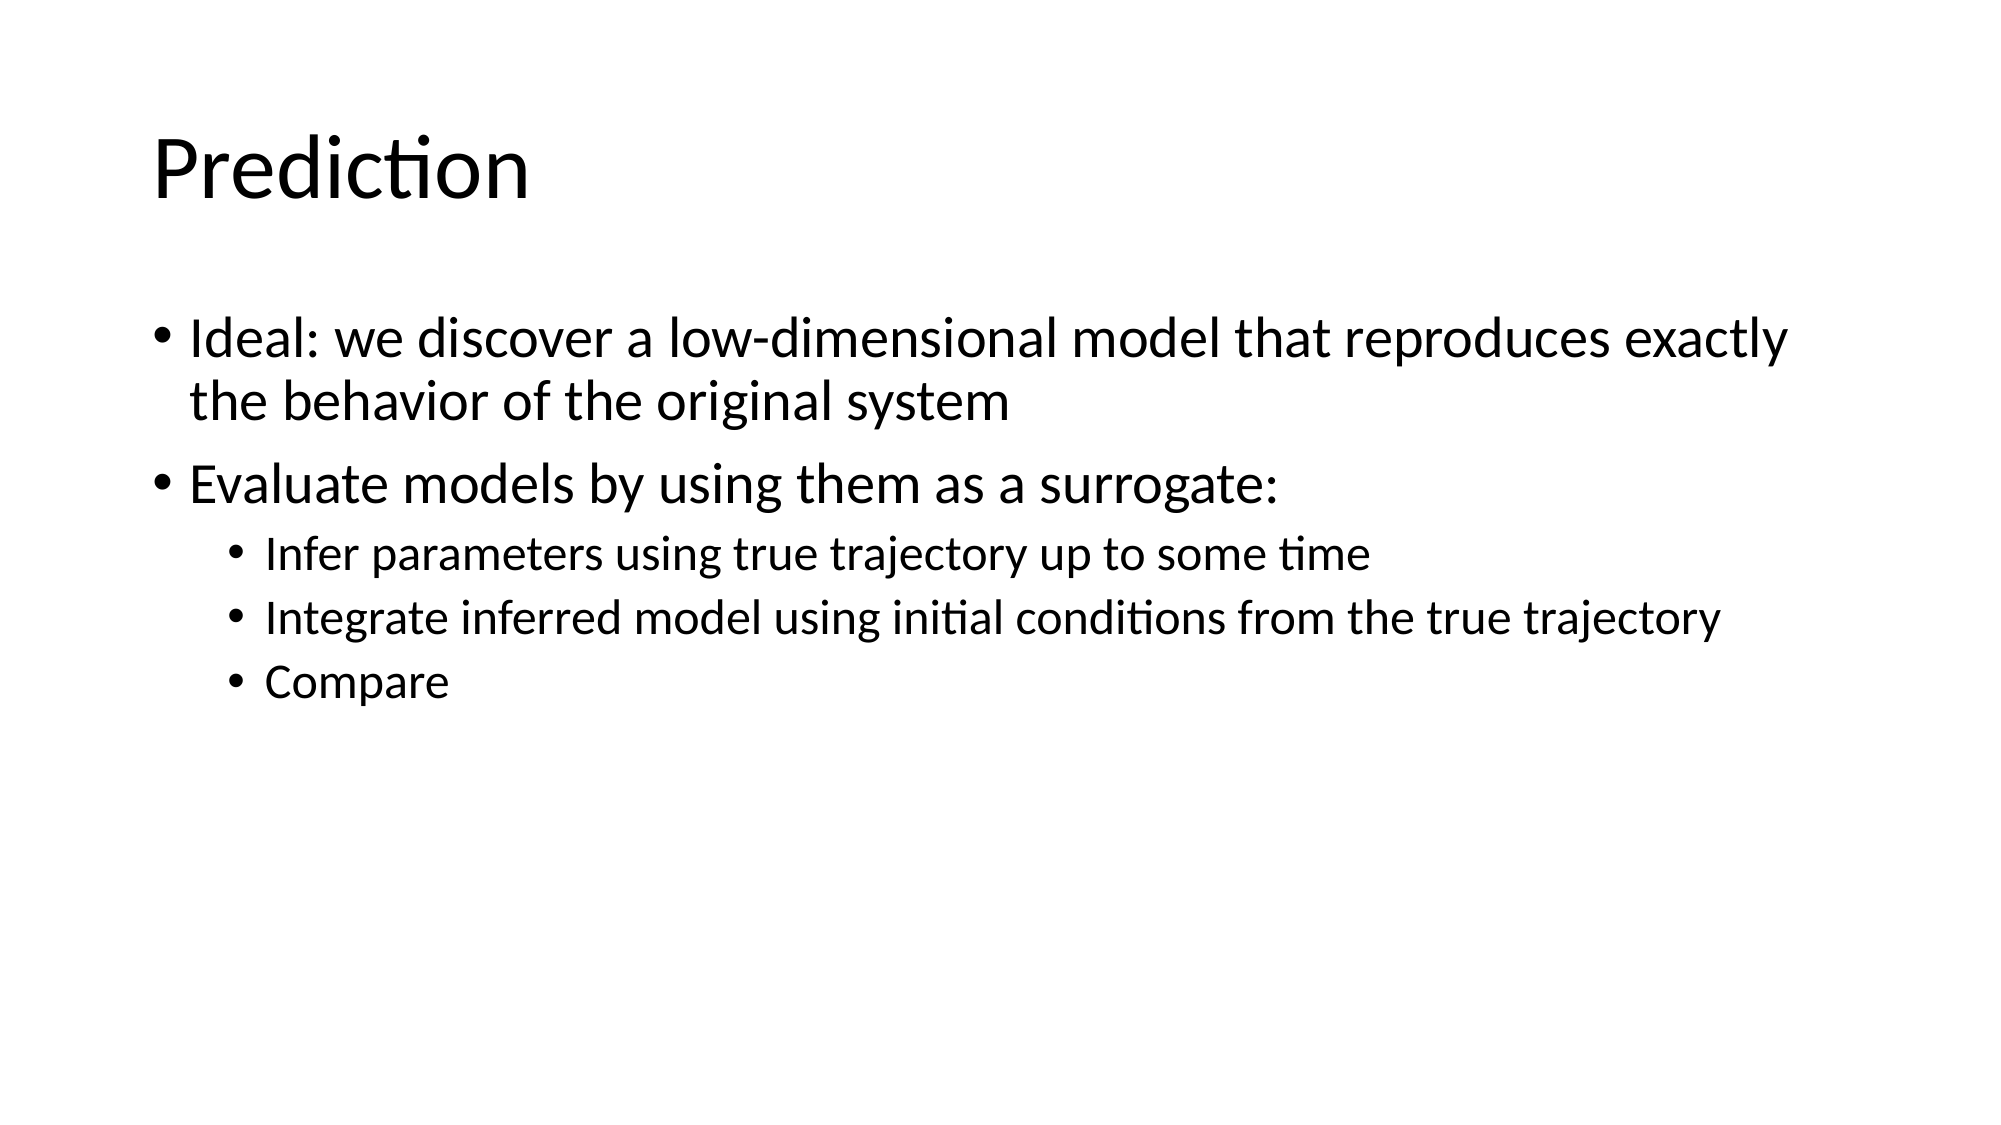

# Prediction
Ideal: we discover a low-dimensional model that reproduces exactly the behavior of the original system
Evaluate models by using them as a surrogate:
Infer parameters using true trajectory up to some time
Integrate inferred model using initial conditions from the true trajectory
Compare